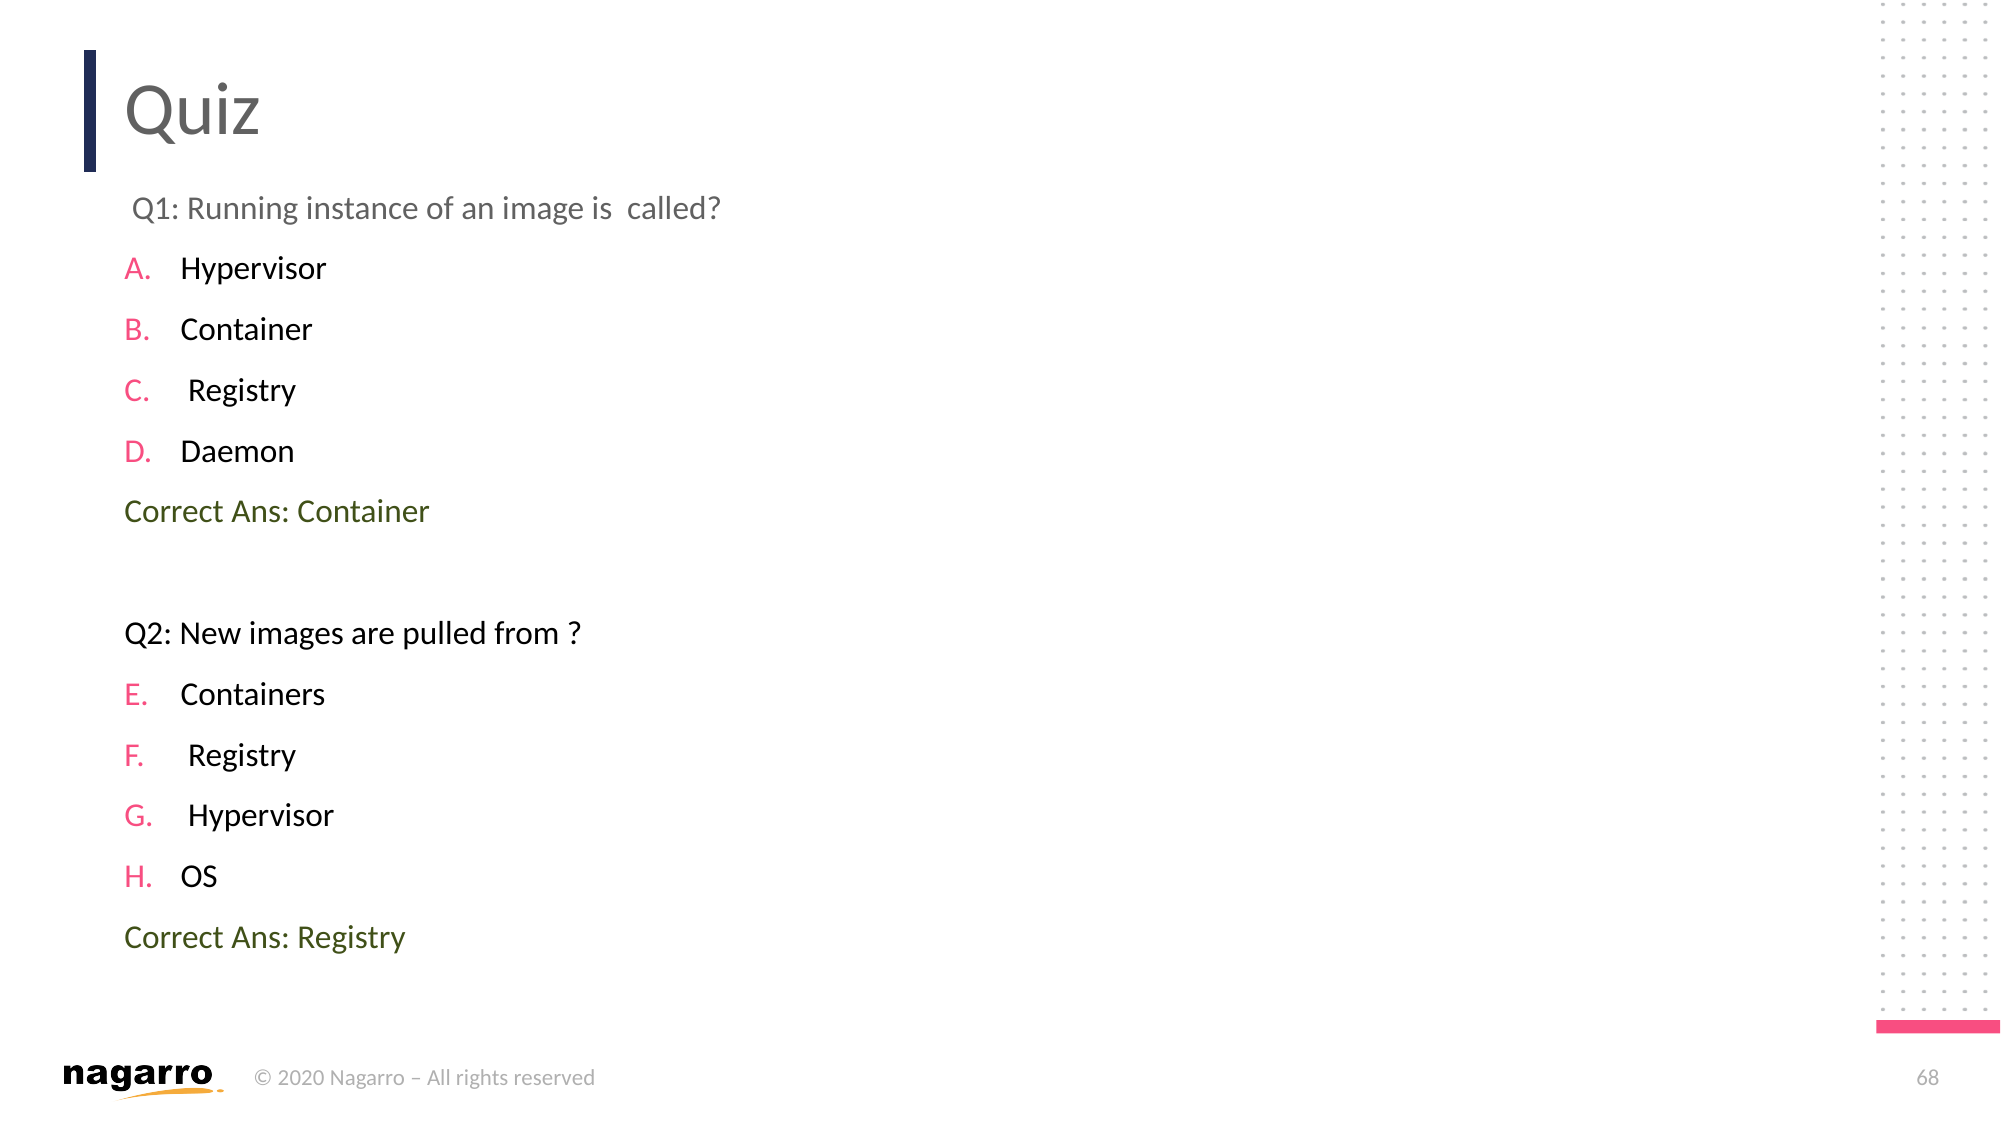

# Quiz
 Q1: Running instance of an image is  called?
Hypervisor
Container
 Registry
Daemon
Correct Ans: Container

Q2: New images are pulled from ?
Containers
 Registry
 Hypervisor
OS
Correct Ans: Registry